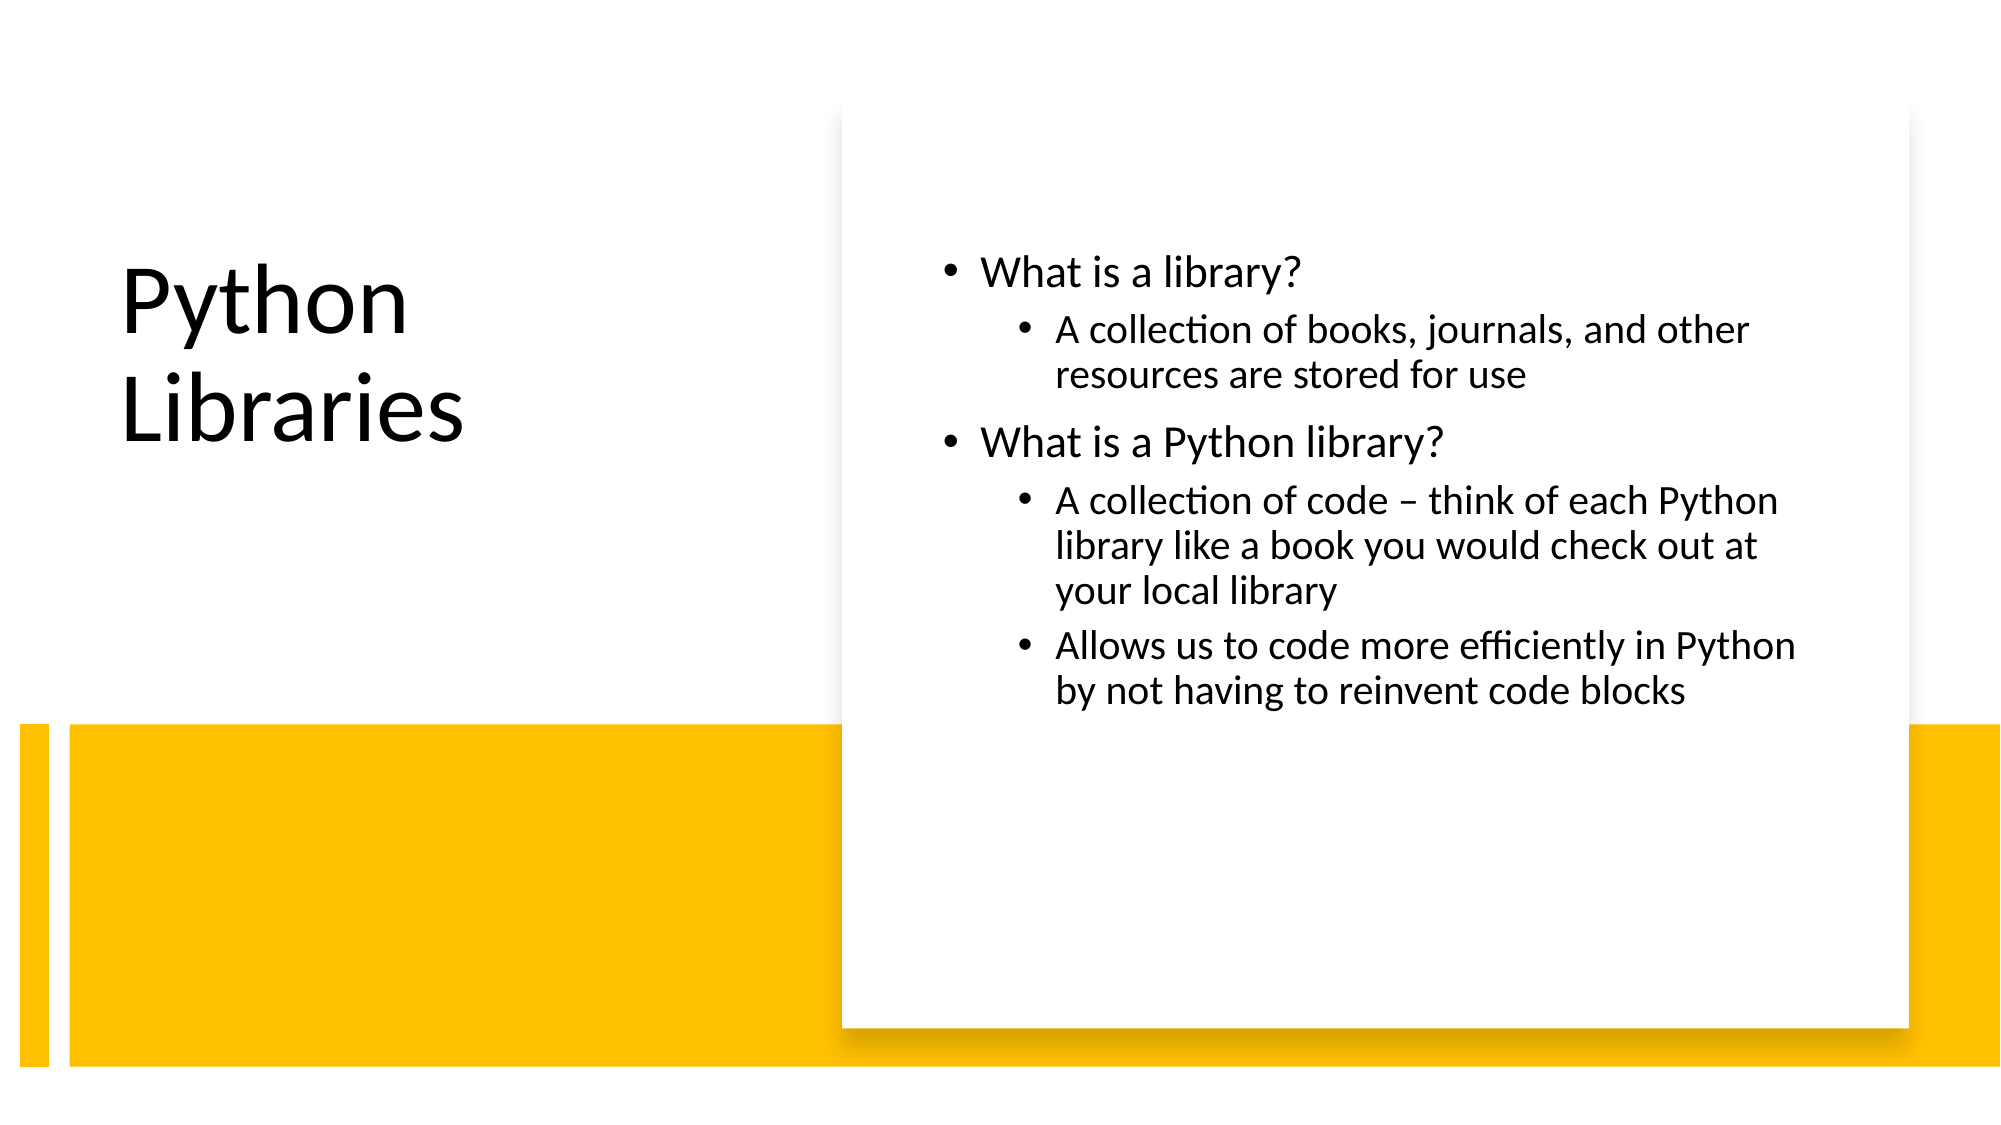

What is a library?
A collection of books, journals, and other resources are stored for use
What is a Python library?
A collection of code – think of each Python library like a book you would check out at your local library
Allows us to code more efficiently in Python by not having to reinvent code blocks
# Python Libraries